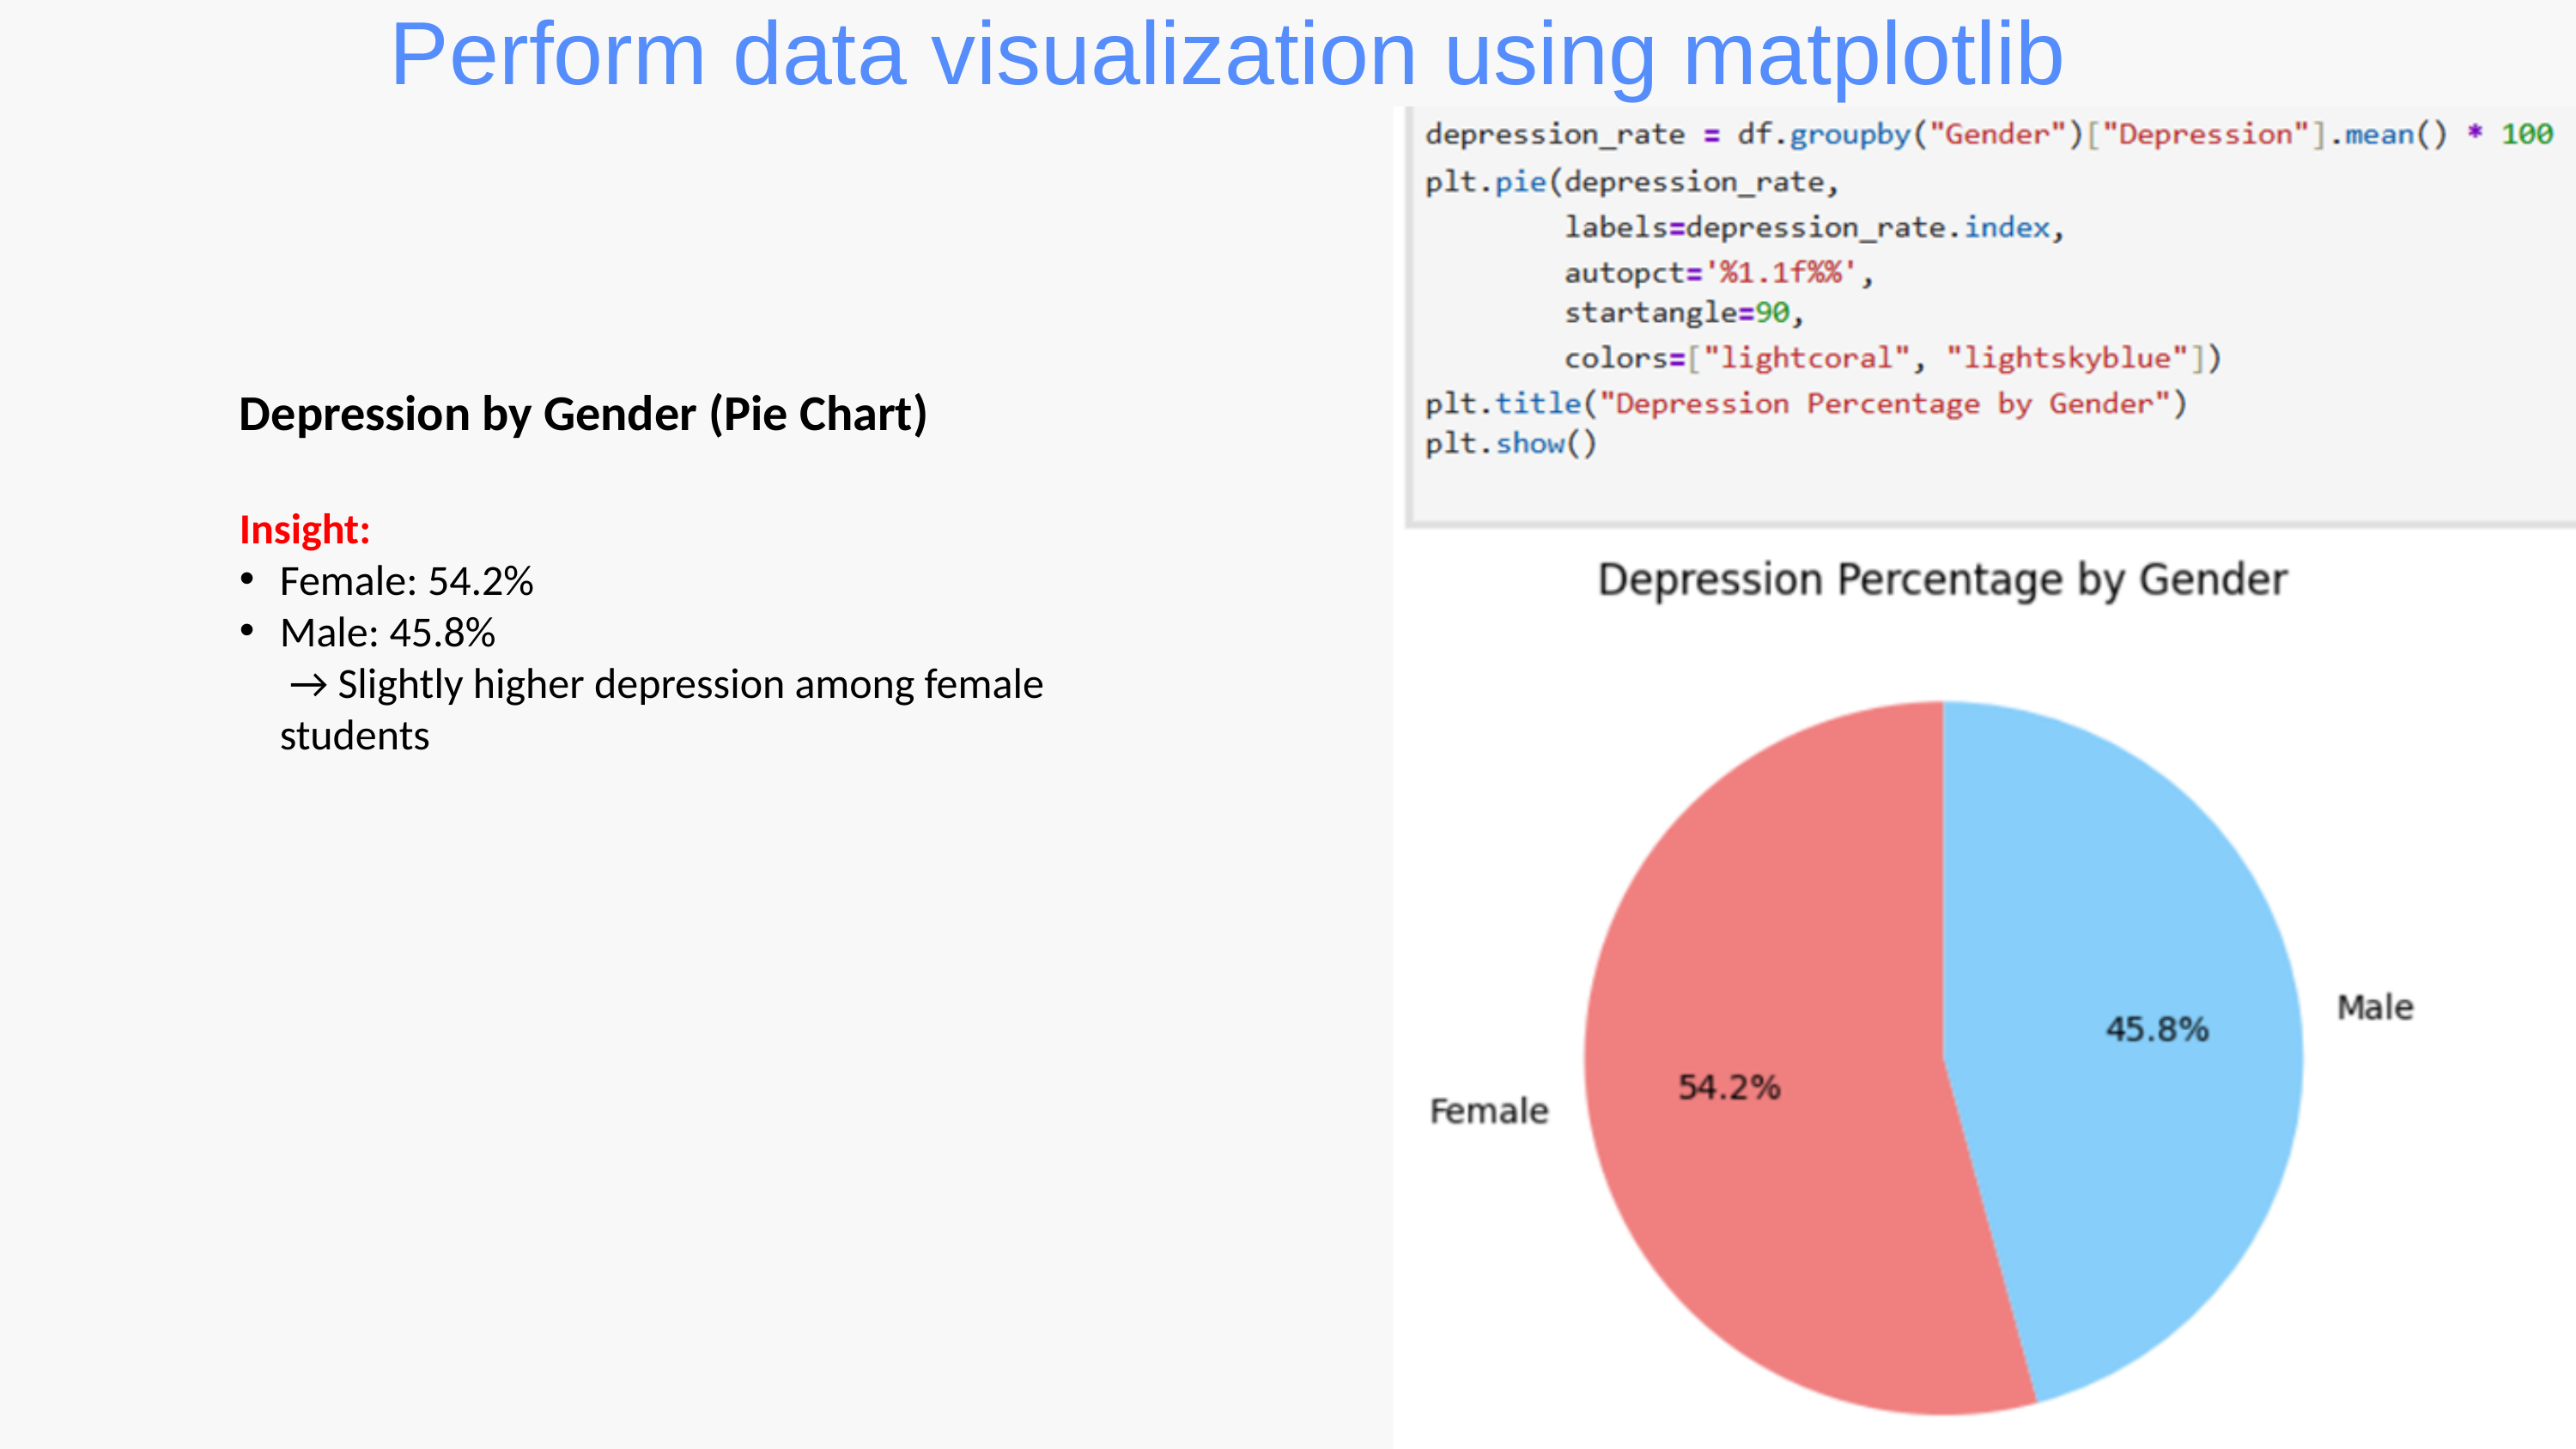

Perform data visualization using matplotlib

Depression by Gender (Pie Chart)

Insight:
Female: 54.2%
Male: 45.8%
 → Slightly higher depression among female students